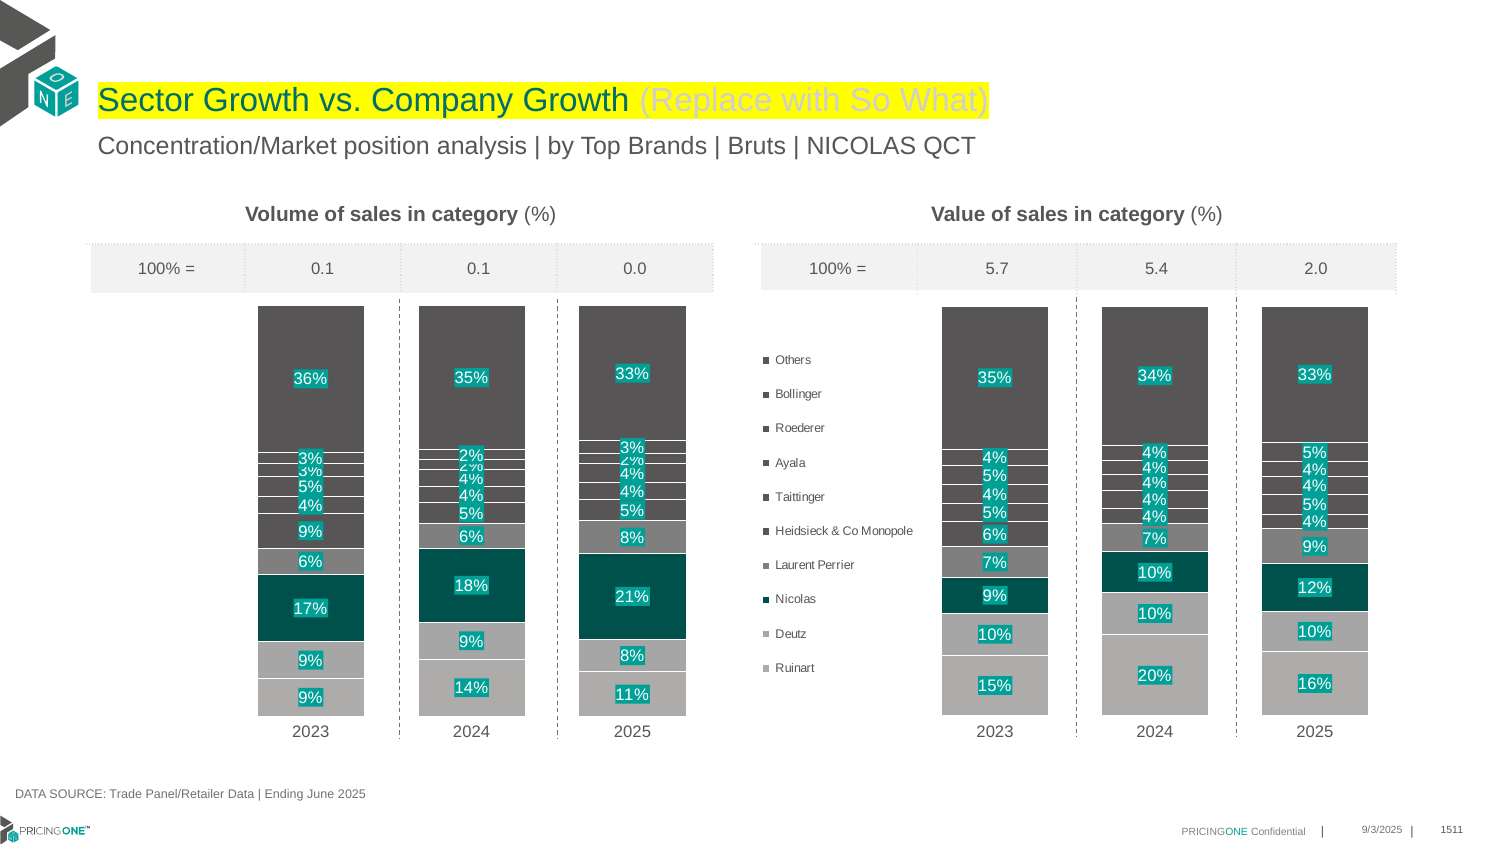

# Sector Growth vs. Company Growth (Replace with So What)
Concentration/Market position analysis | by Top Brands | Bruts | NICOLAS QCT
| Volume of sales in category (%) |  |  |  |
| --- | --- | --- | --- |
| 100% = | 0.1 | 0.1 | 0.0 |
| Value of sales in category (%) |  |  |  |
| --- | --- | --- | --- |
| 100% = | 5.7 | 5.4 | 2.0 |

### Chart

| Category | Ruinart | Deutz | Nicolas | Laurent Perrier | Heidsieck & Co Monopole | Taittinger | Ayala | Roederer | Bollinger | Others |
|---|---|---|---|---|---|---|---|---|---|---|
| 2023 | 0.09279692082111438 | 0.08808651026392962 | 0.1651576246334311 | 0.0627657624633431 | 0.08500733137829912 | 0.0404783724340176 | 0.04905608504398827 | 0.03174486803519062 | 0.027291055718475073 | 0.35761546920821113 |
| 2024 | 0.13926788349200575 | 0.08909910456208436 | 0.18068441372061528 | 0.06078062781719322 | 0.04975441149718028 | 0.03915266913265822 | 0.04150748893335759 | 0.02364926323449154 | 0.02464980898672003 | 0.35145432862369375 |
| 2025 | 0.10828614982578397 | 0.07905052264808363 | 0.20911367595818817 | 0.07994882404181185 | 0.050250435540069686 | 0.04262848432055749 | 0.044887848432055746 | 0.024335801393728224 | 0.03198497386759582 | 0.3295132839721254 |

### Chart

| Category | Ruinart | Deutz | Nicolas | Laurent Perrier | Heidsieck & Co Monopole | Taittinger | Ayala | Roederer | Bollinger | Others |
|---|---|---|---|---|---|---|---|---|---|---|
| 2023 | 0.14746073008762542 | 0.10251143192821872 | 0.08825086734767904 | 0.0743967285954745 | 0.060567412409989786 | 0.045814591858442846 | 0.04423765964450239 | 0.0469880699597822 | 0.04033579688567687 | 0.3494367112826083 |
| 2024 | 0.19786900609036465 | 0.10293472969114269 | 0.09902937376379167 | 0.0685039279086915 | 0.0368167351202081 | 0.044583273379015416 | 0.03853708233585502 | 0.03533682646449449 | 0.03694161406218897 | 0.3394474311842476 |
| 2025 | 0.1577000245122516 | 0.0965989503107407 | 0.11699052092065193 | 0.08547109420471866 | 0.03546458786633459 | 0.04851004851004851 | 0.04282935942324589 | 0.03616818027298377 | 0.047504844448075886 | 0.3327623895309485 |
DATA SOURCE: Trade Panel/Retailer Data | Ending June 2025

9/3/2025
1511